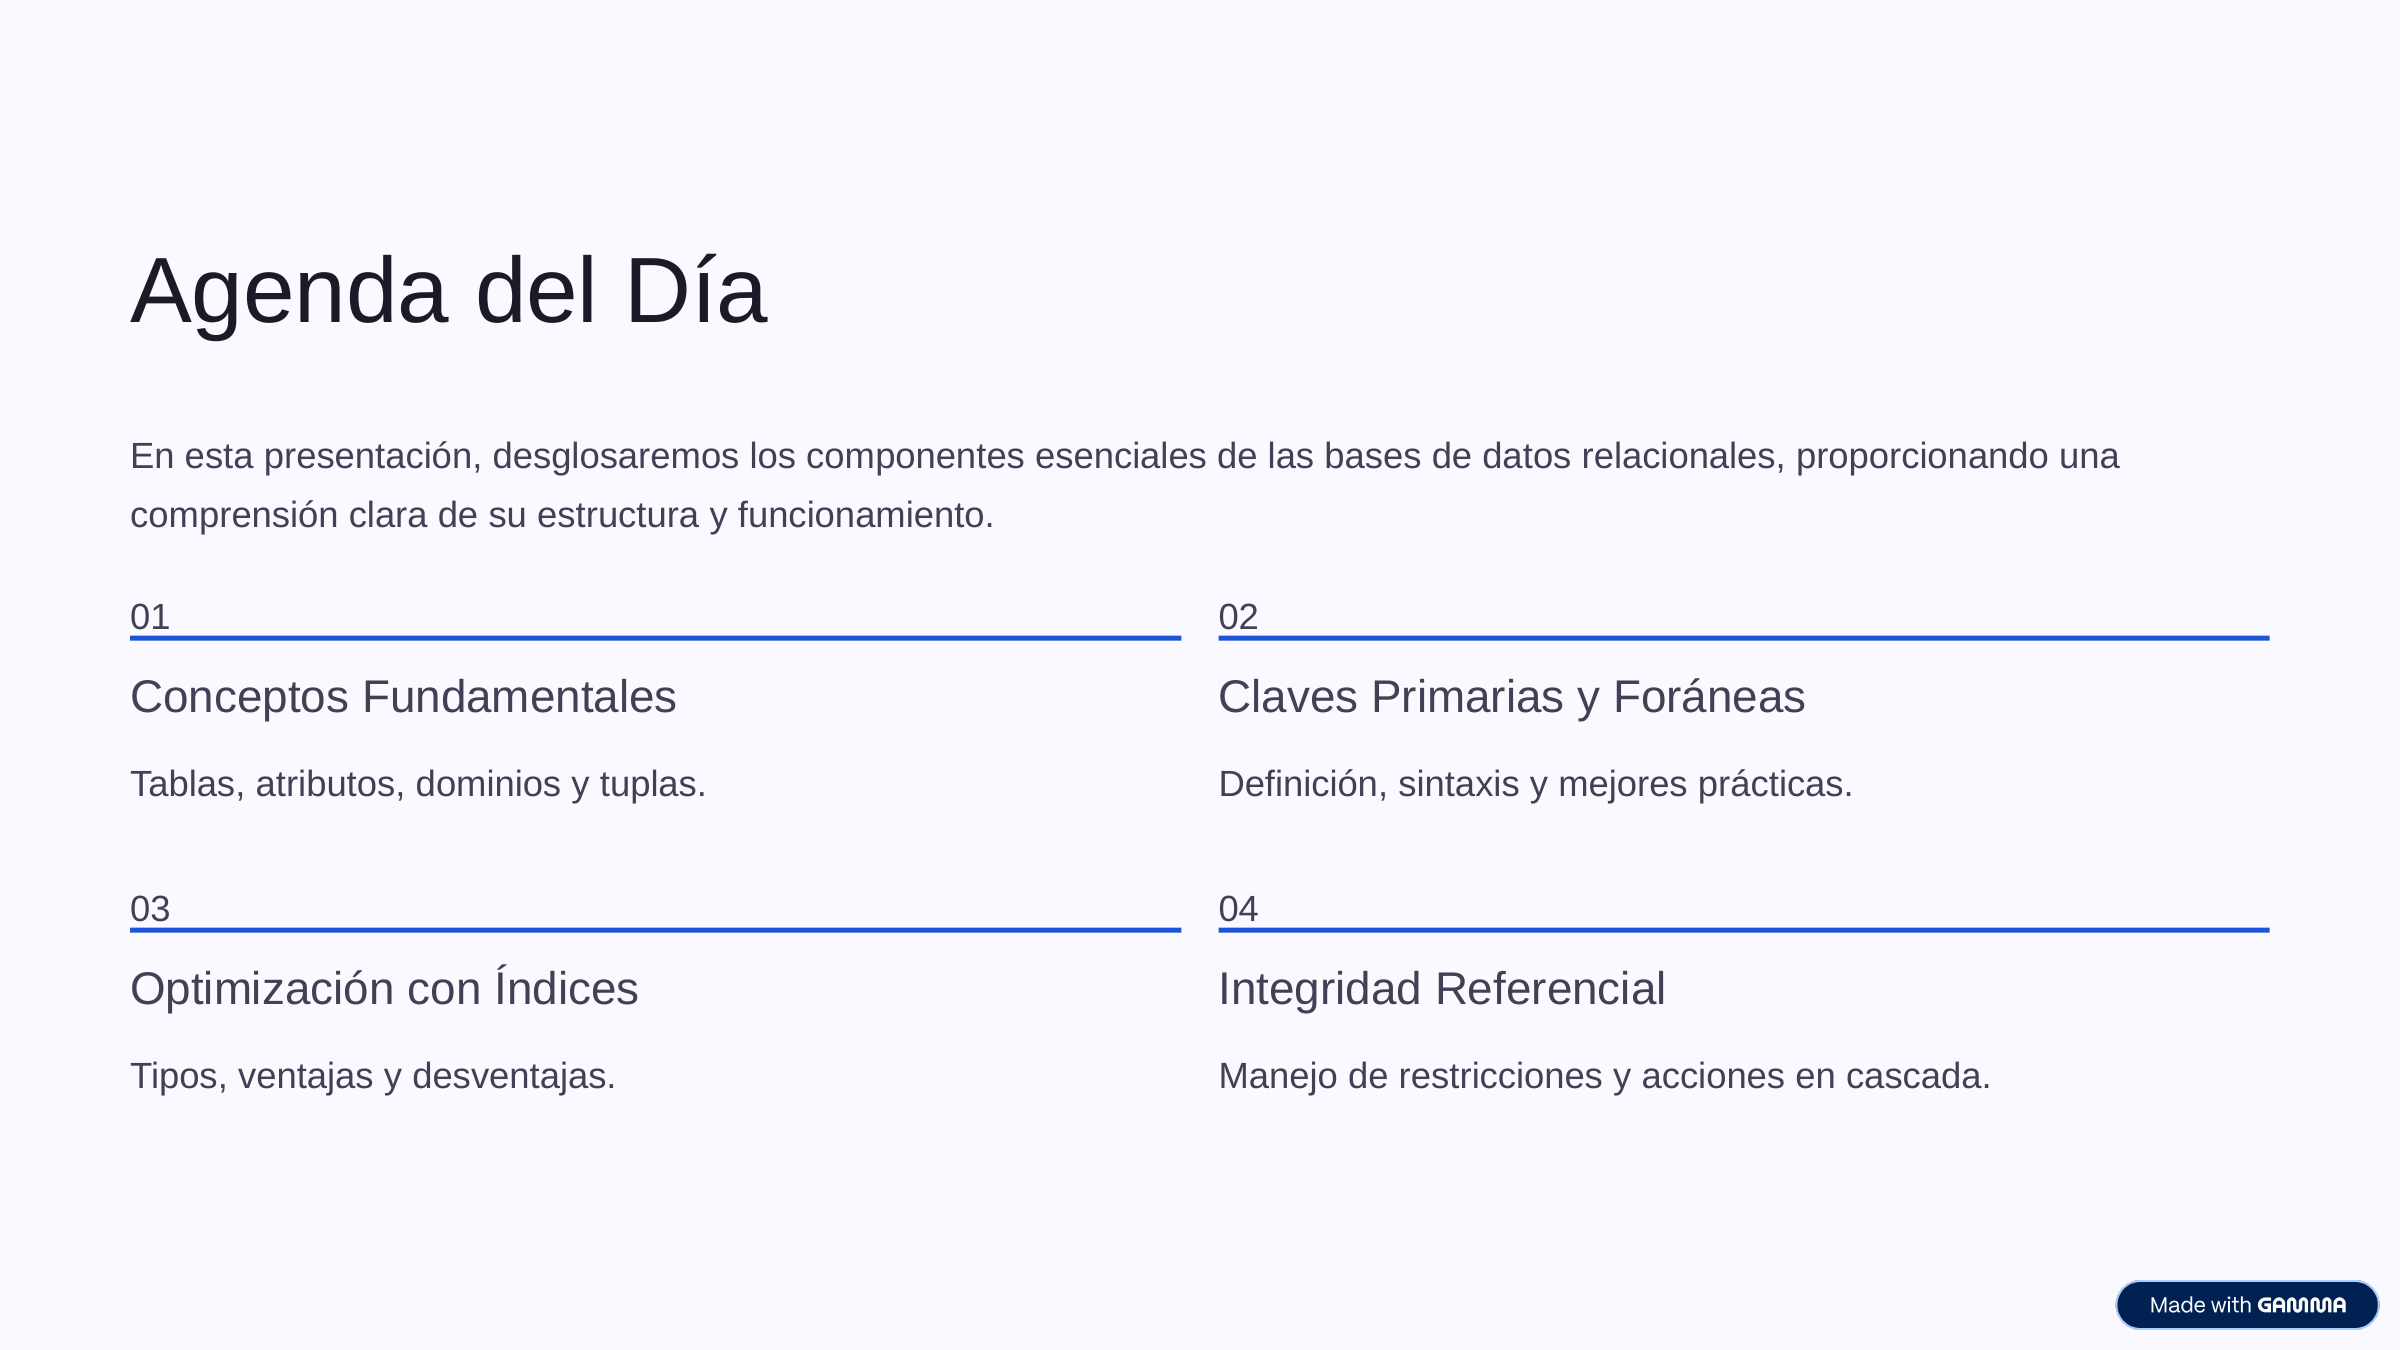

Agenda del Día
En esta presentación, desglosaremos los componentes esenciales de las bases de datos relacionales, proporcionando una comprensión clara de su estructura y funcionamiento.
01
02

Conceptos Fundamentales
Claves Primarias y Foráneas
Tablas, atributos, dominios y tuplas.
Definición, sintaxis y mejores prácticas.
03
04

Optimización con Índices
Integridad Referencial
Tipos, ventajas y desventajas.
Manejo de restricciones y acciones en cascada.